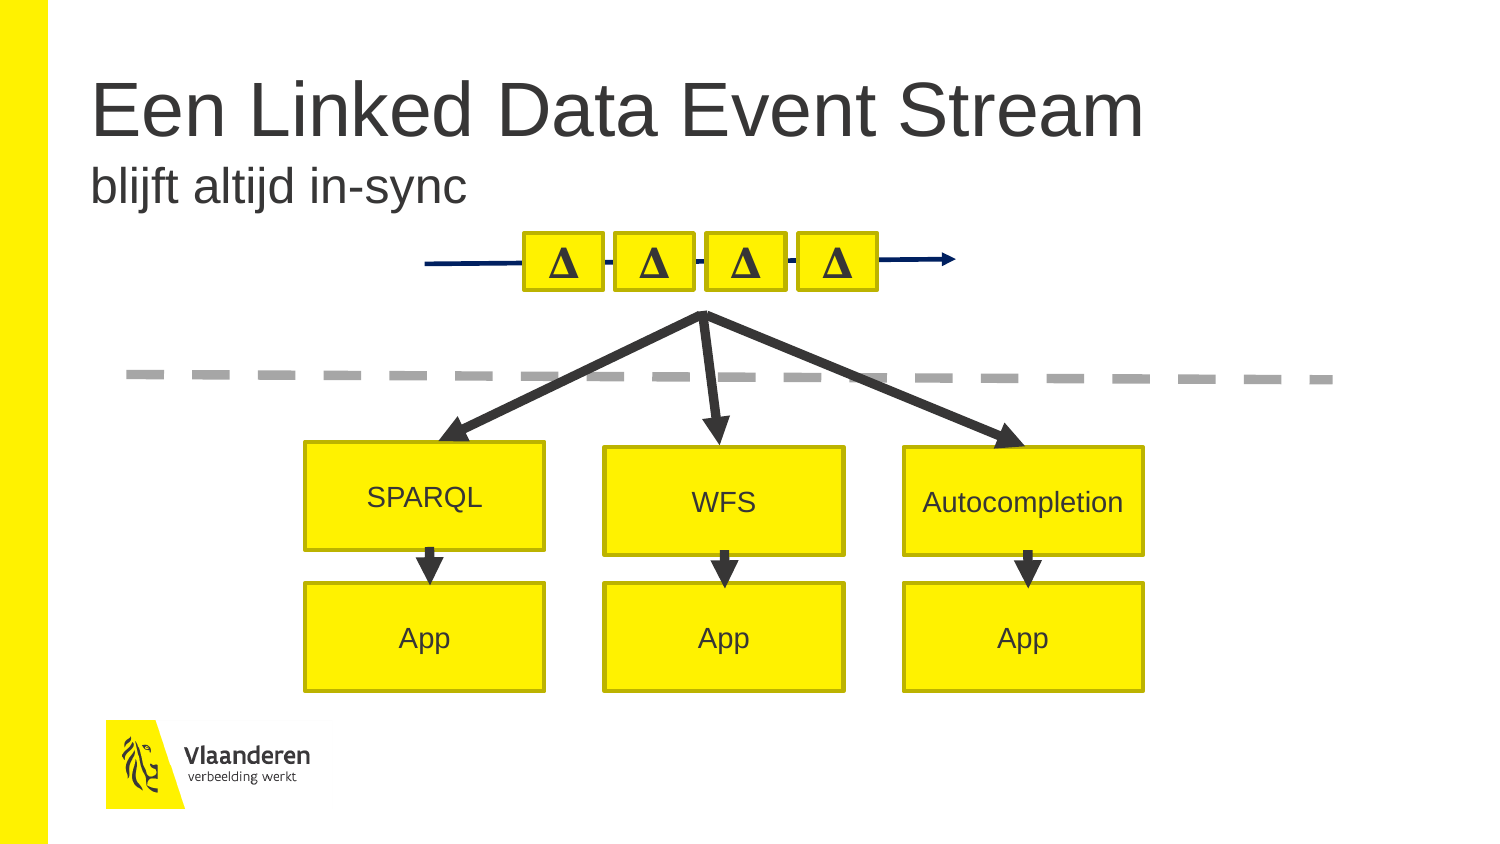

# Een Linked Data Event Stream blijft altijd in-sync
𝚫
𝚫
𝚫
𝚫
SPARQL
WFS
Autocompletion
App
App
App